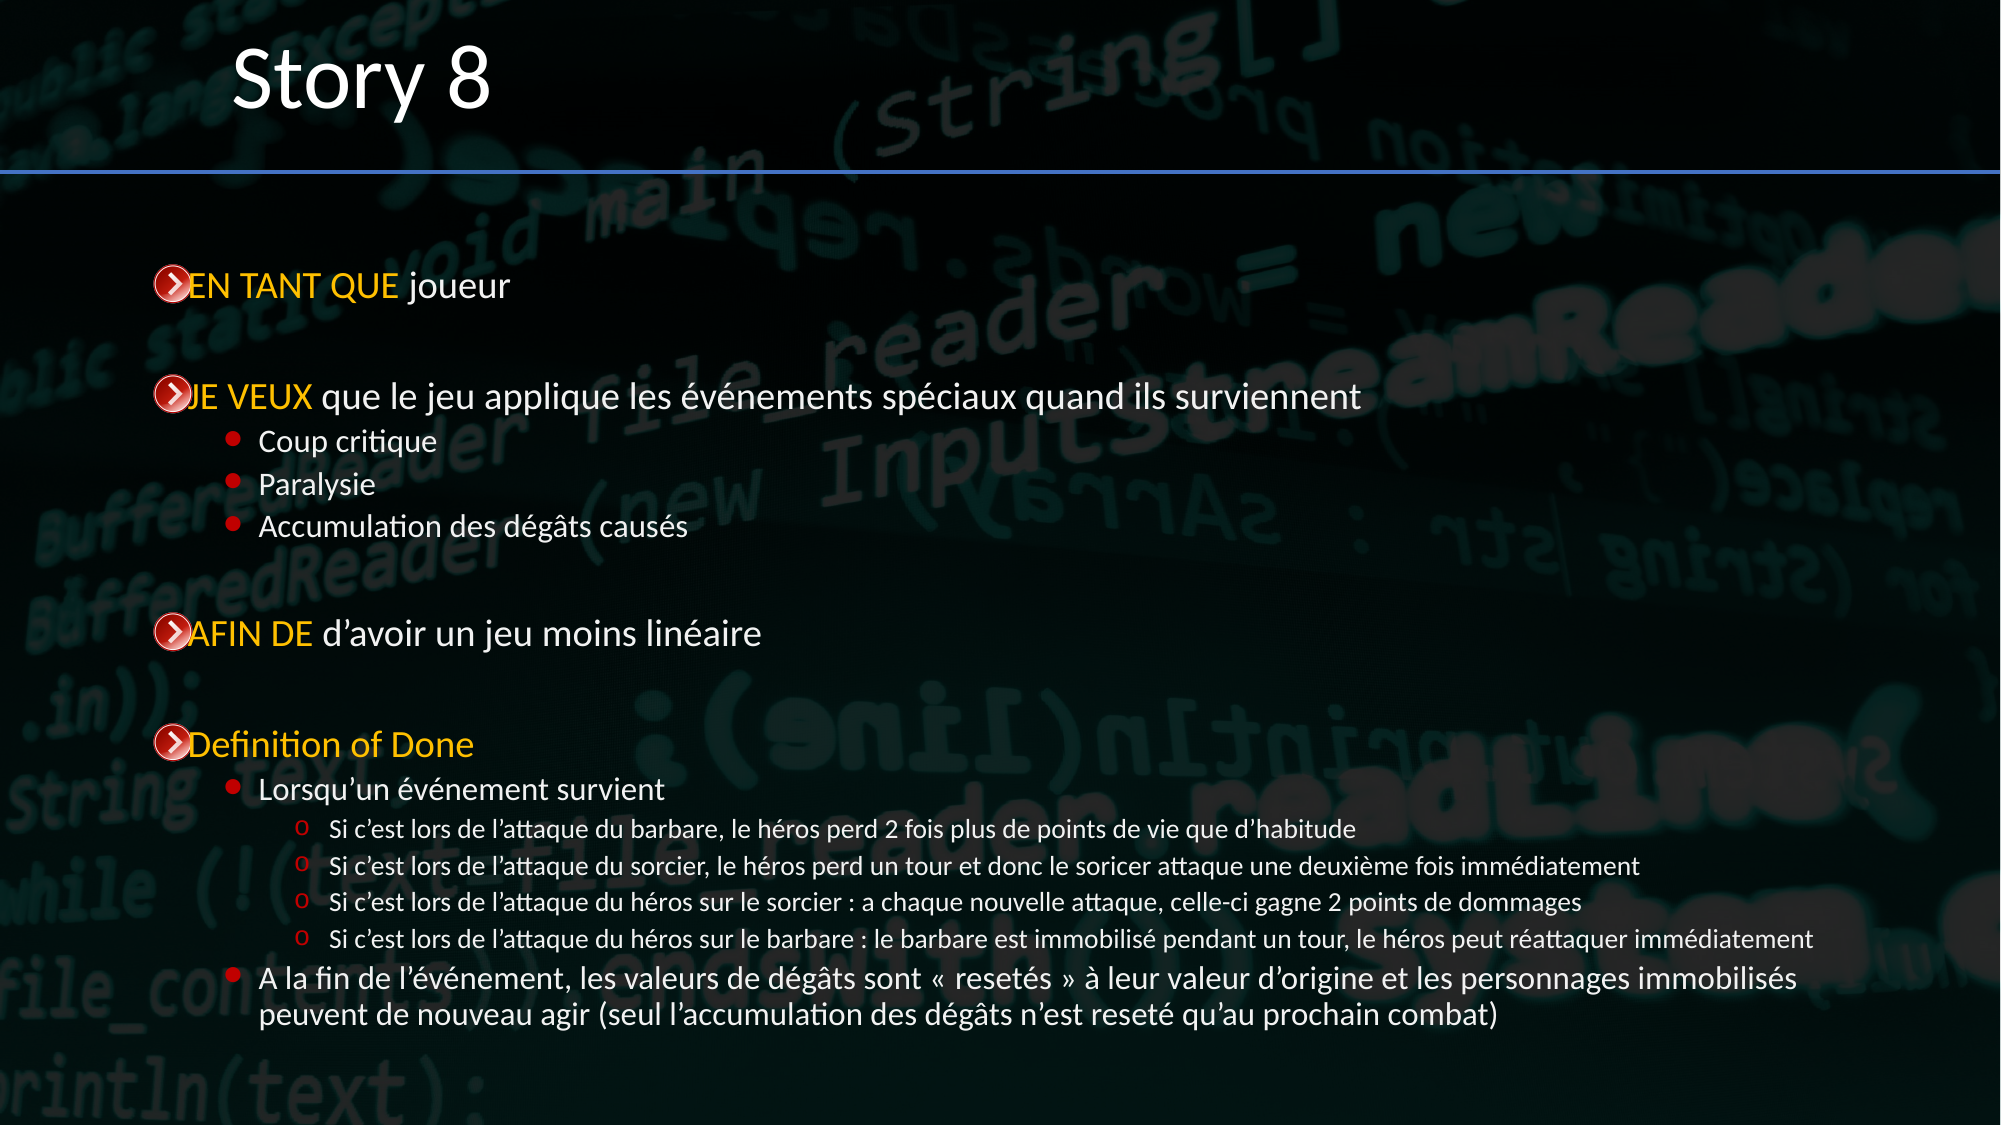

# Story 8
EN TANT QUE joueur

JE VEUX que le jeu applique les événements spéciaux quand ils surviennent
Coup critique
Paralysie
Accumulation des dégâts causés

AFIN DE d’avoir un jeu moins linéaire

Definition of Done
Lorsqu’un événement survient
Si c’est lors de l’attaque du barbare, le héros perd 2 fois plus de points de vie que d’habitude
Si c’est lors de l’attaque du sorcier, le héros perd un tour et donc le soricer attaque une deuxième fois immédiatement
Si c’est lors de l’attaque du héros sur le sorcier : a chaque nouvelle attaque, celle-ci gagne 2 points de dommages
Si c’est lors de l’attaque du héros sur le barbare : le barbare est immobilisé pendant un tour, le héros peut réattaquer immédiatement
A la fin de l’événement, les valeurs de dégâts sont « resetés » à leur valeur d’origine et les personnages immobilisés peuvent de nouveau agir (seul l’accumulation des dégâts n’est reseté qu’au prochain combat)